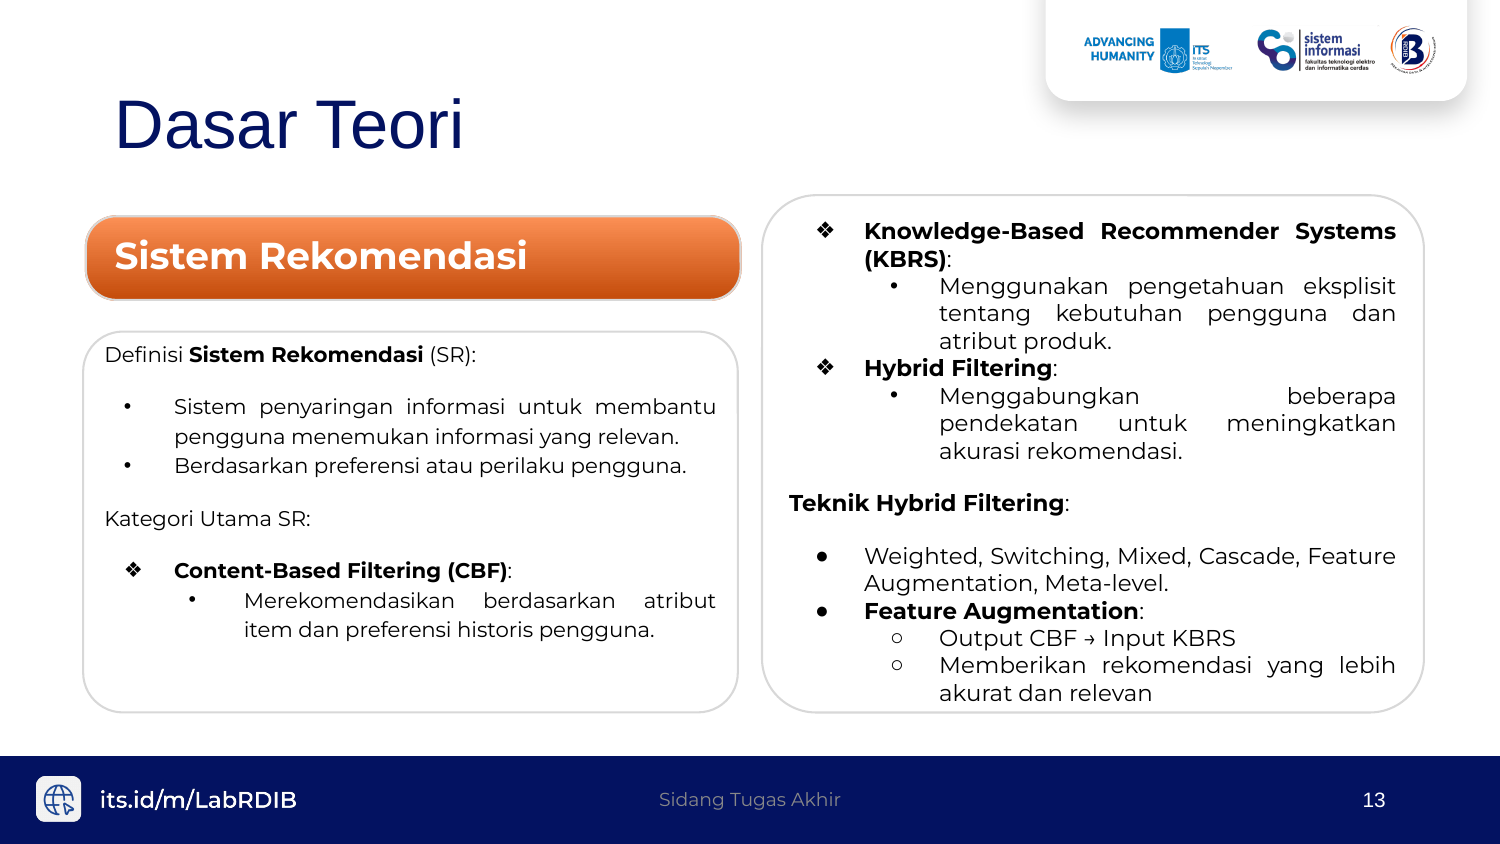

# Dasar Teori
Knowledge-Based Recommender Systems (KBRS):
Menggunakan pengetahuan eksplisit tentang kebutuhan pengguna dan atribut produk.
Hybrid Filtering:
Menggabungkan beberapa pendekatan untuk meningkatkan akurasi rekomendasi.
Teknik Hybrid Filtering:
Weighted, Switching, Mixed, Cascade, Feature Augmentation, Meta-level.
Feature Augmentation:
Output CBF → Input KBRS
Memberikan rekomendasi yang lebih akurat dan relevan
Sistem Rekomendasi

Definisi Sistem Rekomendasi (SR):
Sistem penyaringan informasi untuk membantu pengguna menemukan informasi yang relevan.
Berdasarkan preferensi atau perilaku pengguna.
Kategori Utama SR:
Content-Based Filtering (CBF):
Merekomendasikan berdasarkan atribut item dan preferensi historis pengguna.

Sidang Tugas Akhir
13